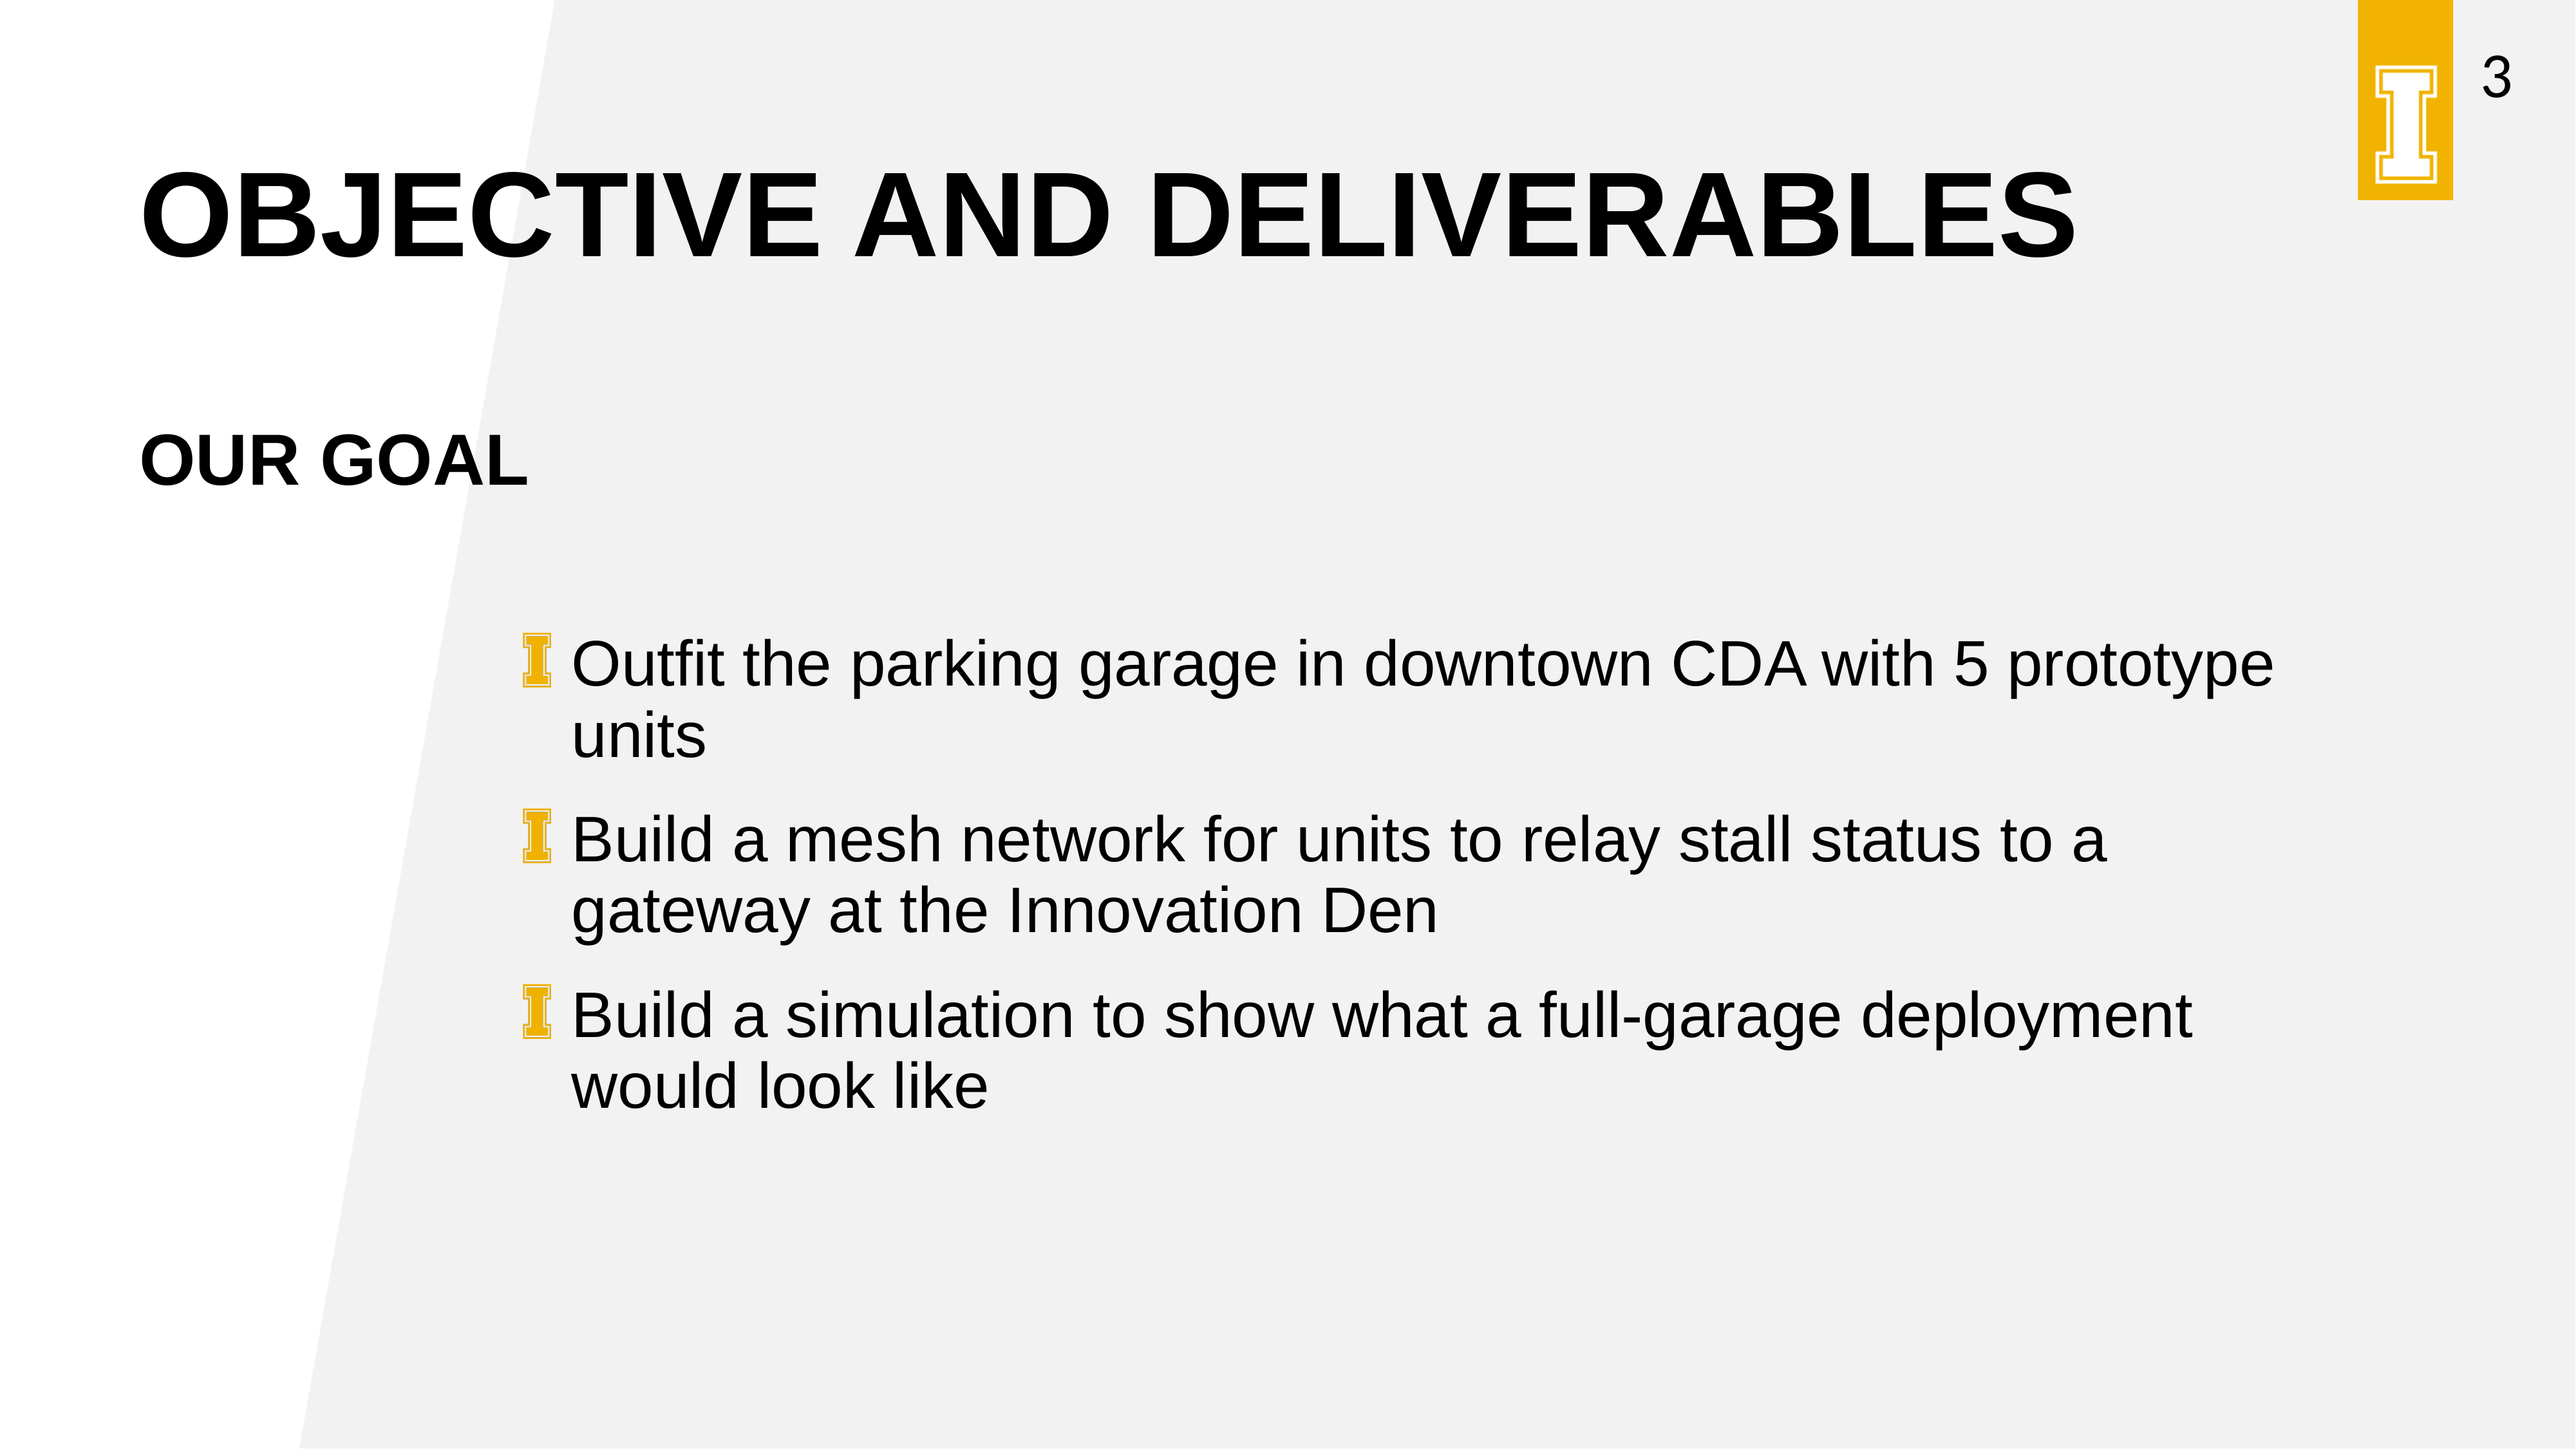

3
# Objective and deliverables
Our goal
Outfit the parking garage in downtown CDA with 5 prototype units
Build a mesh network for units to relay stall status to a gateway at the Innovation Den
Build a simulation to show what a full-garage deployment would look like